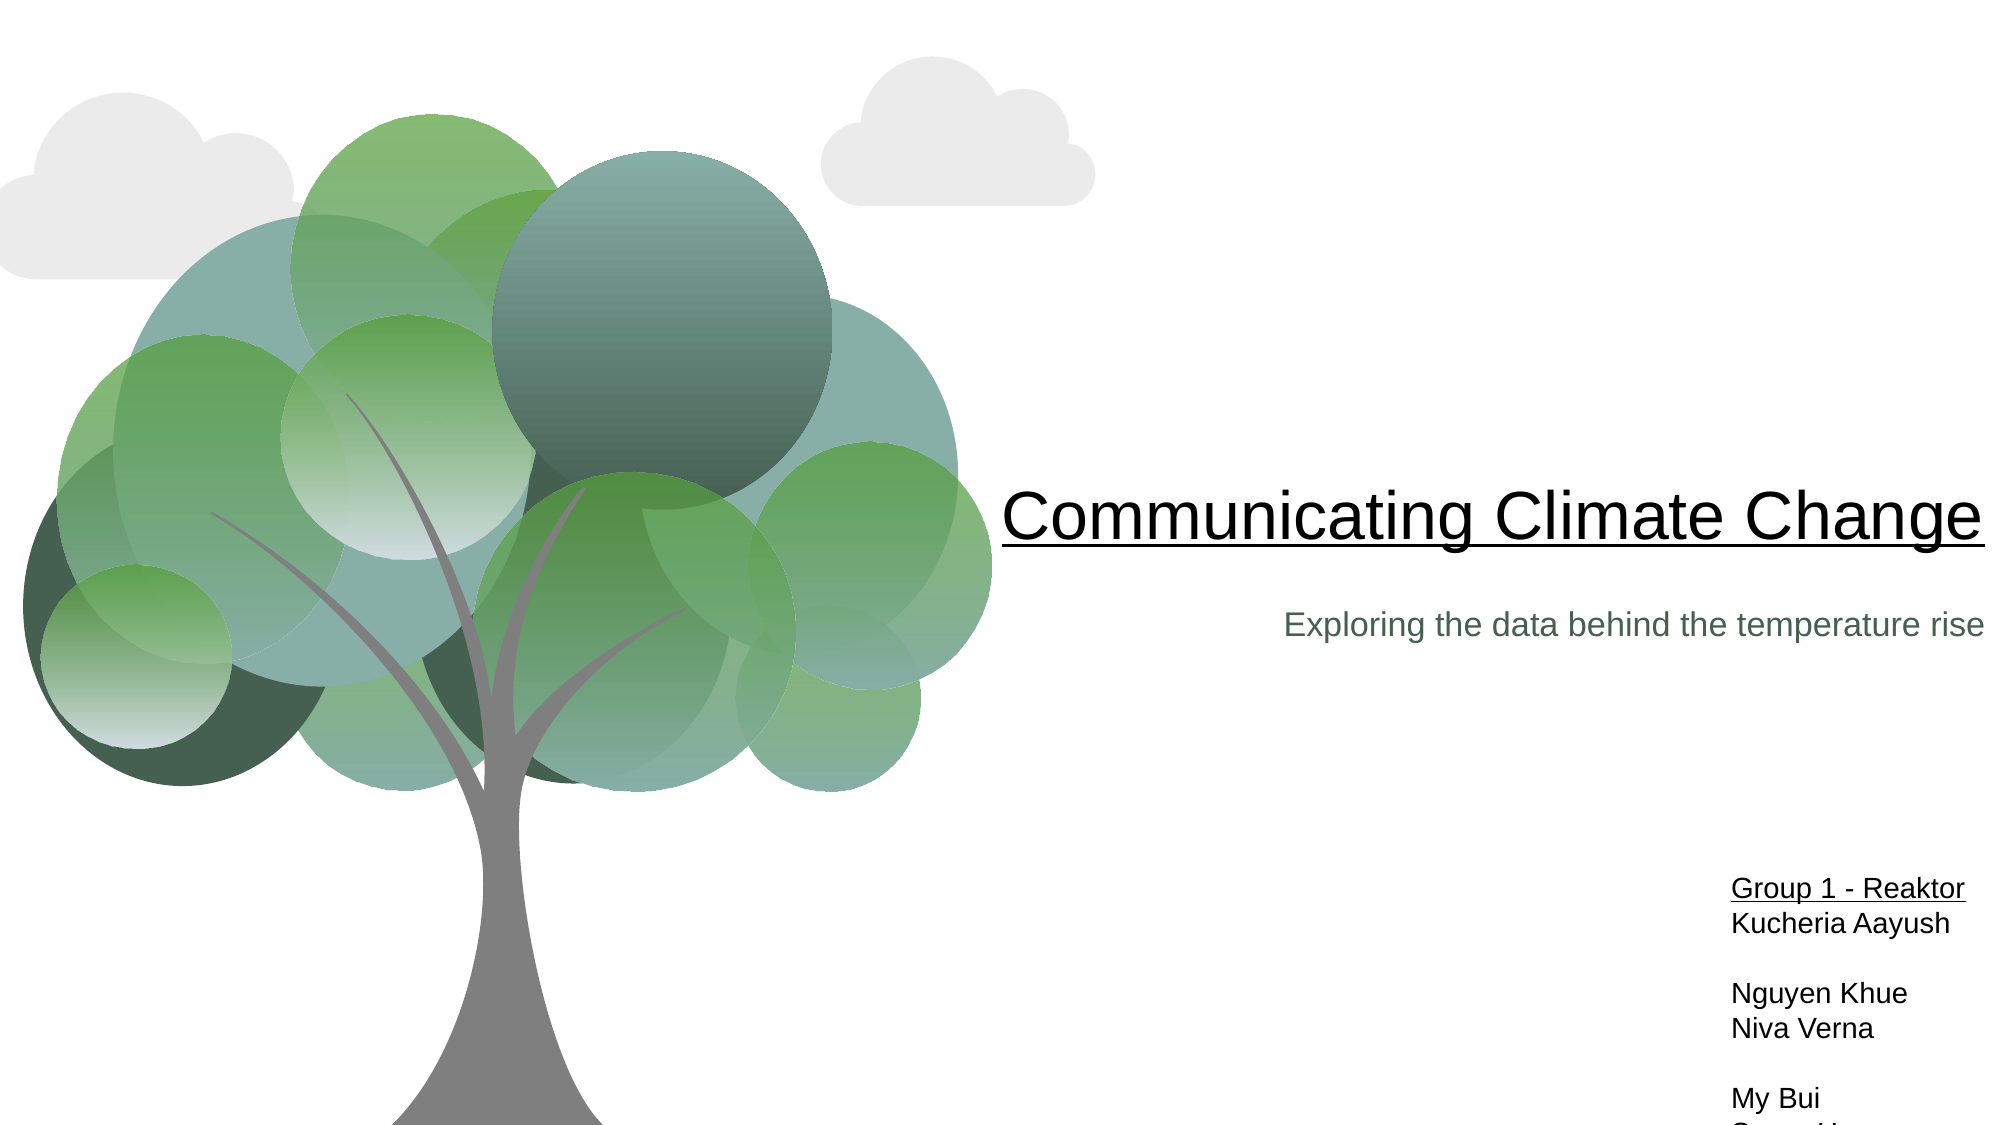

# Communicating Climate Change Exploring the data behind the temperature rise

Group 1 - Reaktor
Kucheria Aayush
Nguyen Khue
Niva Verna
My Bui
Sauer Hanne
Wojnicki Mikolaj